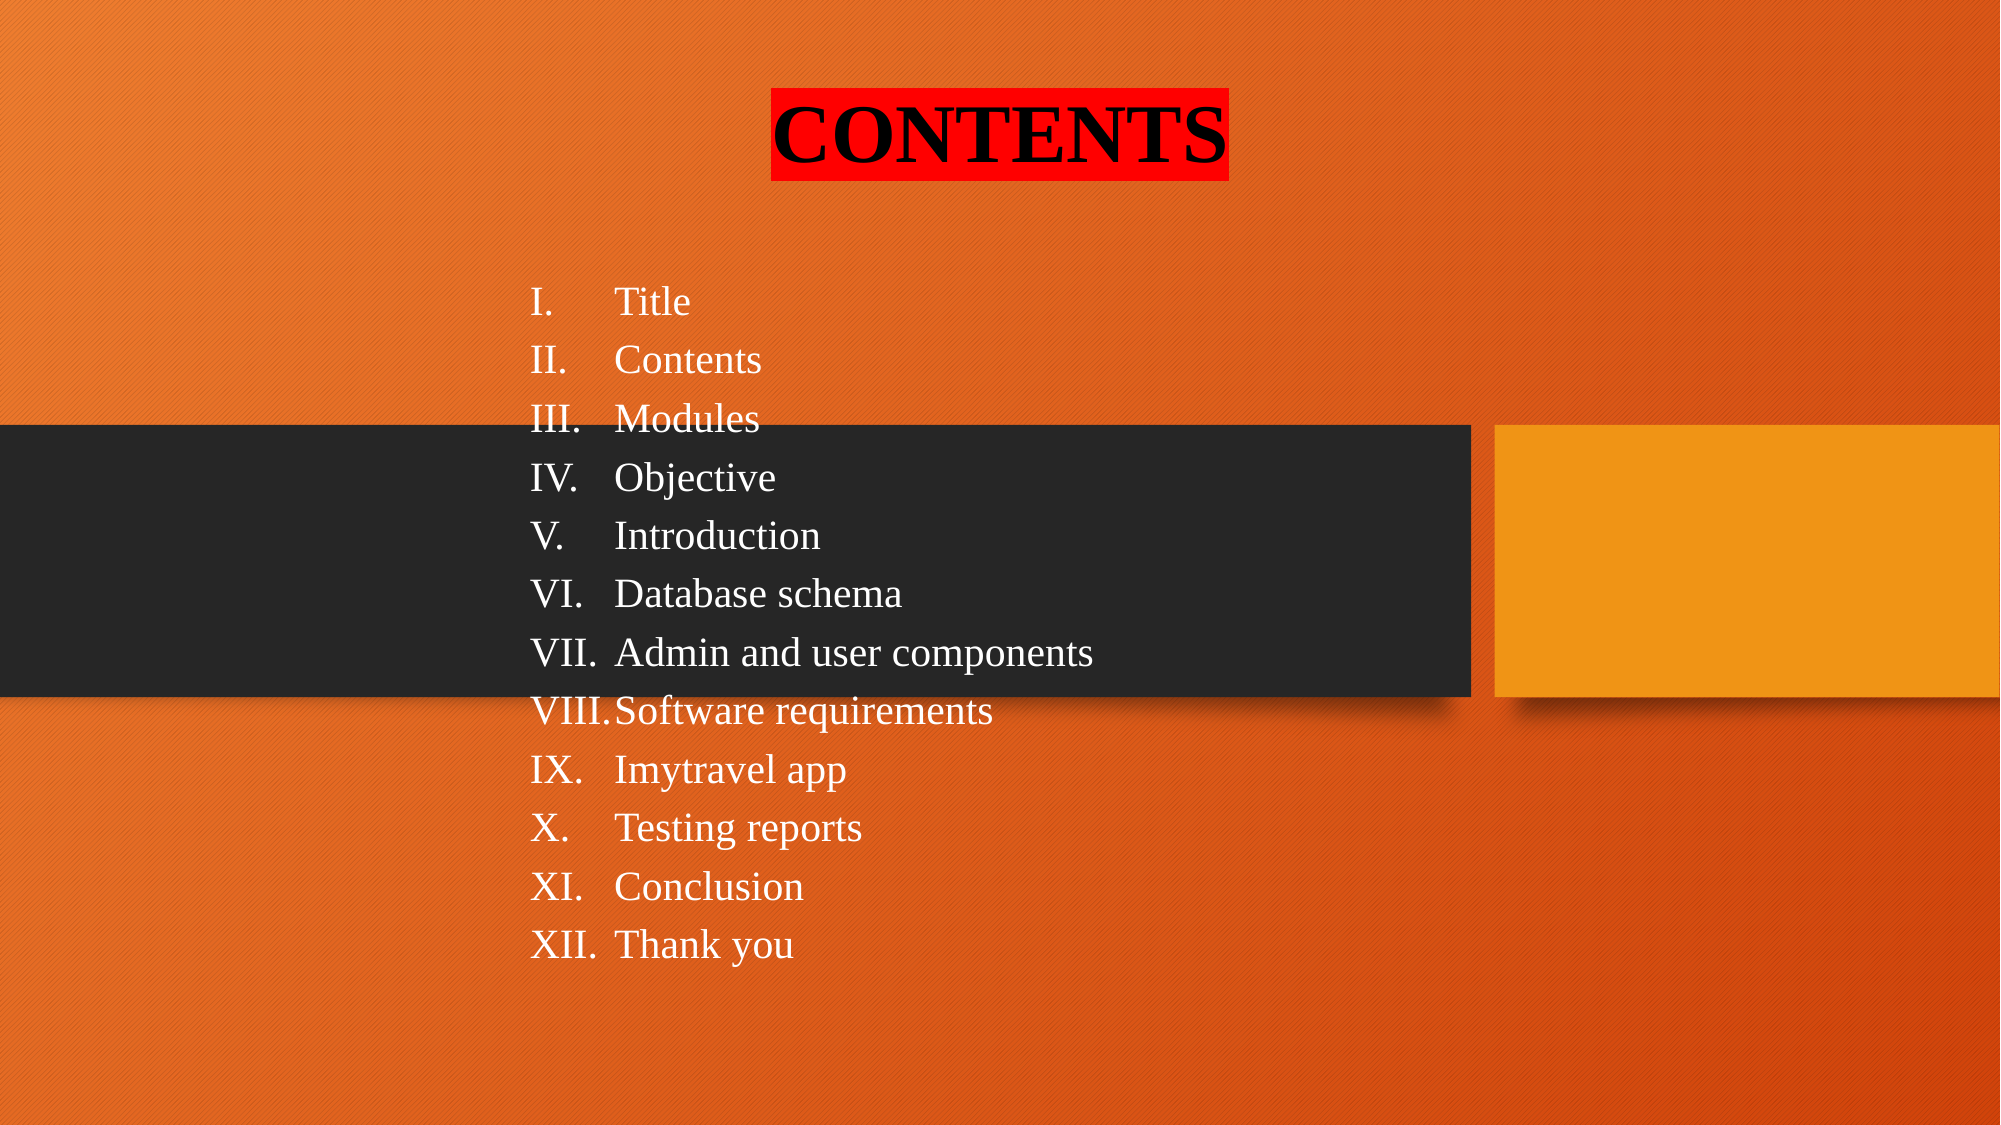

# CONTENTS
Title
Contents
Modules
Objective
Introduction
Database schema
Admin and user components
Software requirements
Imytravel app
Testing reports
Conclusion
Thank you